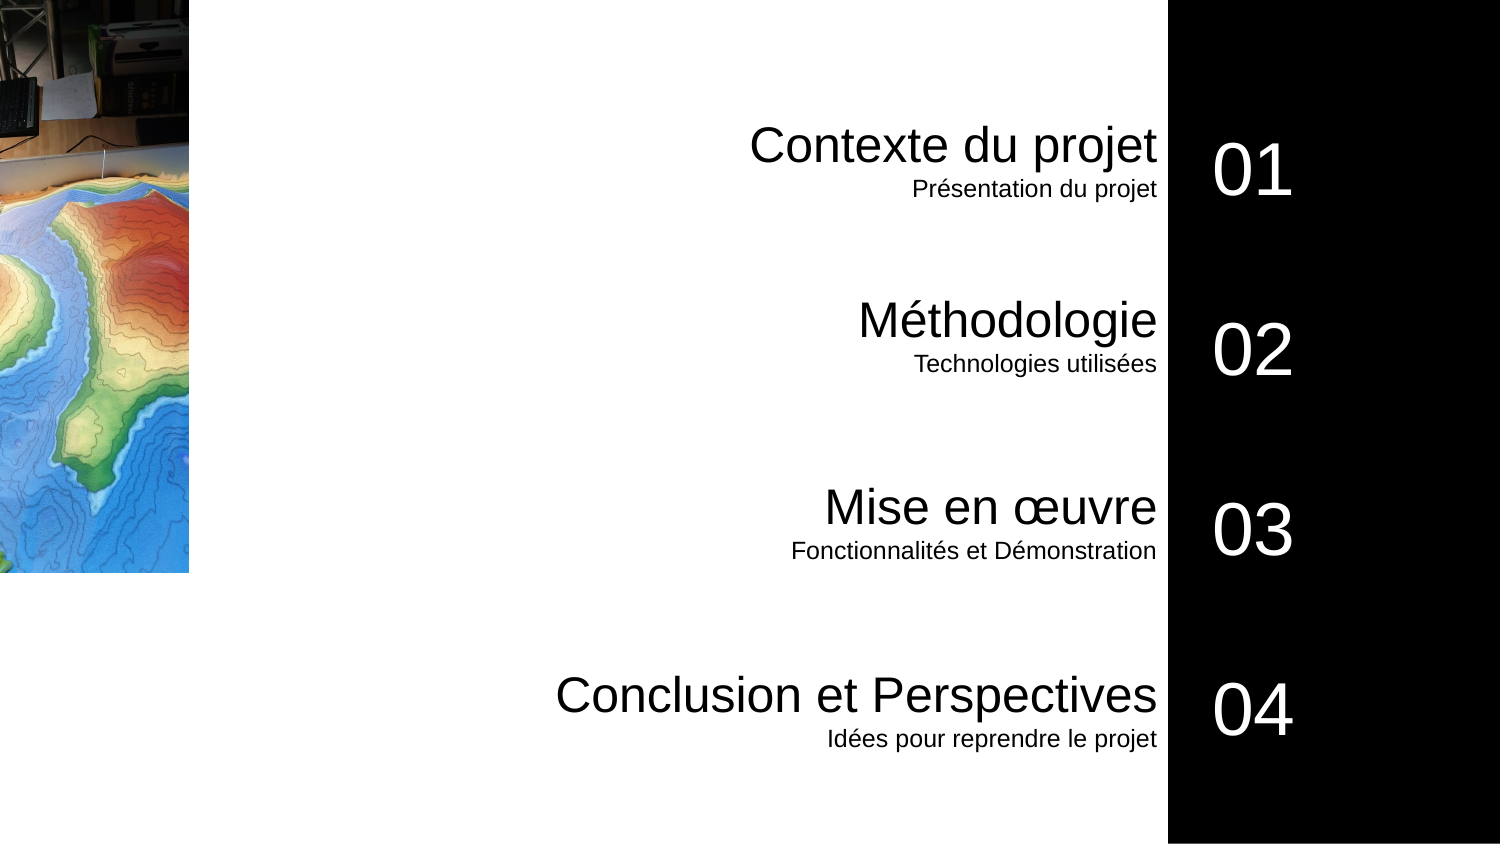

# Contexte du projet
Présentation du projet
Méthodologie
Technologies utilisées
Mise en œuvre
Fonctionnalités et Démonstration
Conclusion et Perspectives
Idées pour reprendre le projet